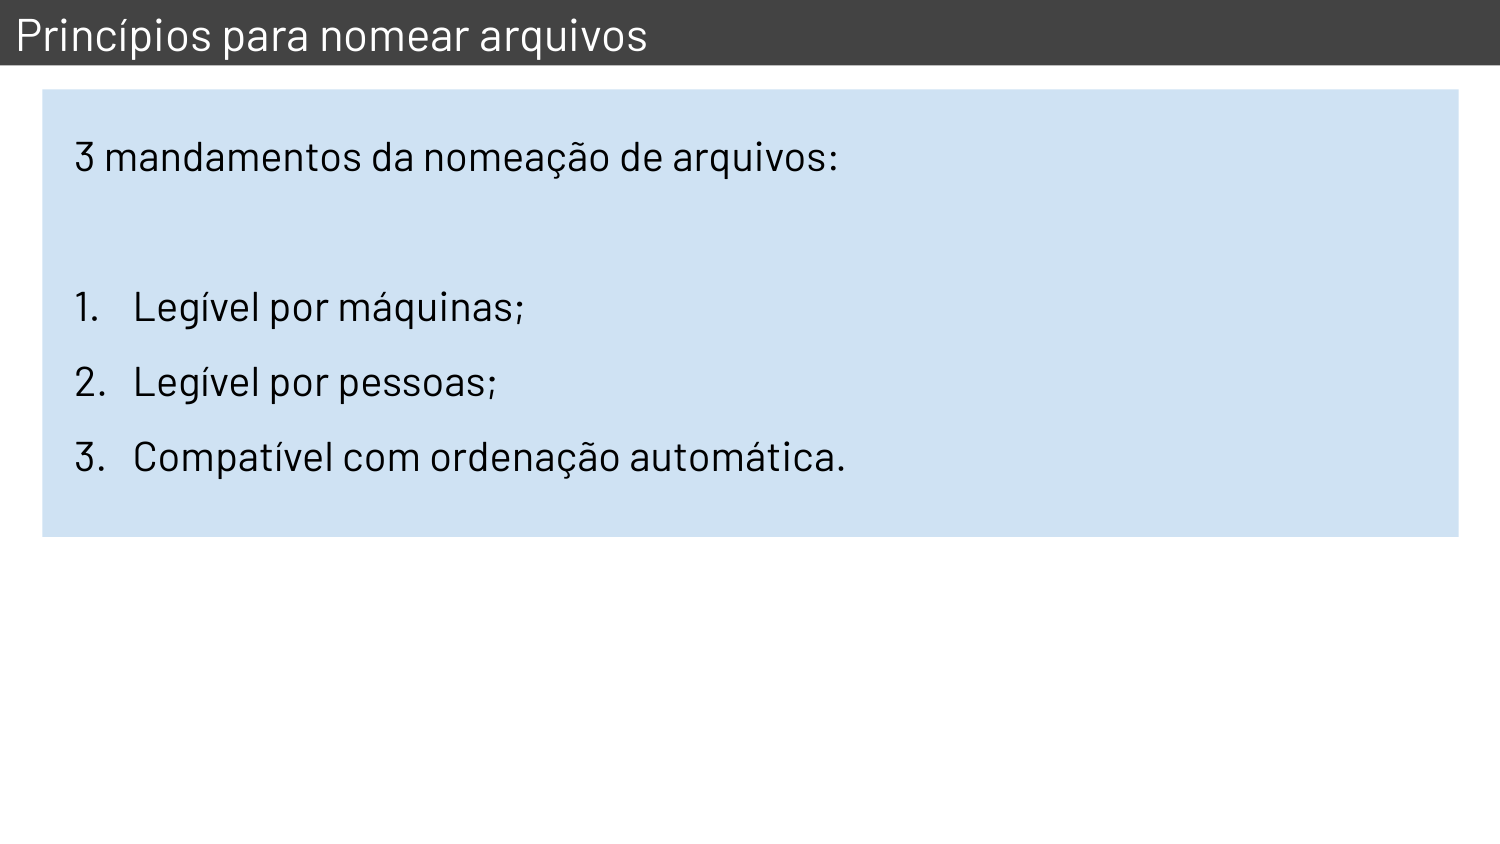

Princípios para nomear arquivos
3 mandamentos da nomeação de arquivos:

Legível por máquinas;
Legível por pessoas;
Compatível com ordenação automática.